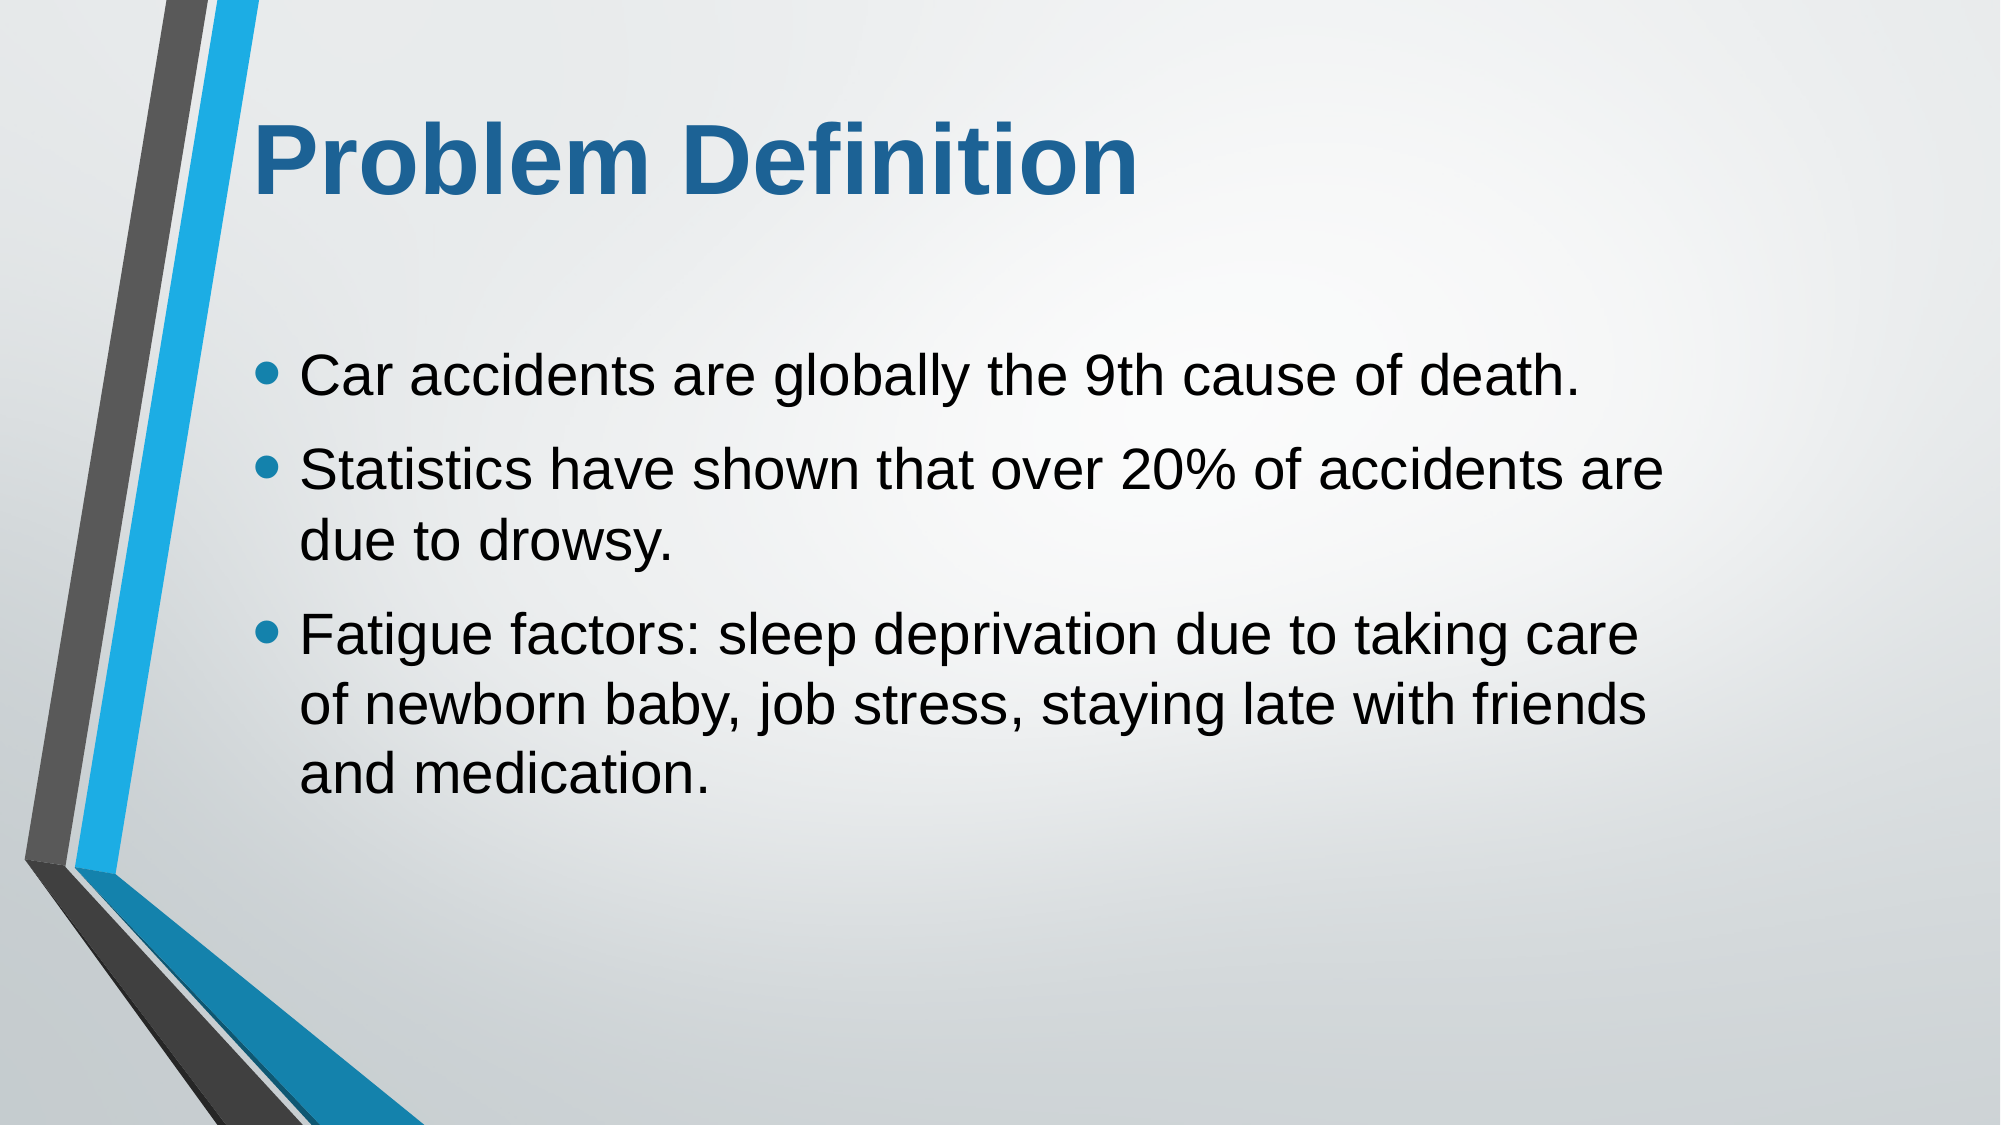

Problem Definition
Car accidents are globally the 9th cause of death.
Statistics have shown that over 20% of accidents are due to drowsy.
Fatigue factors: sleep deprivation due to taking care of newborn baby, job stress, staying late with friends and medication.